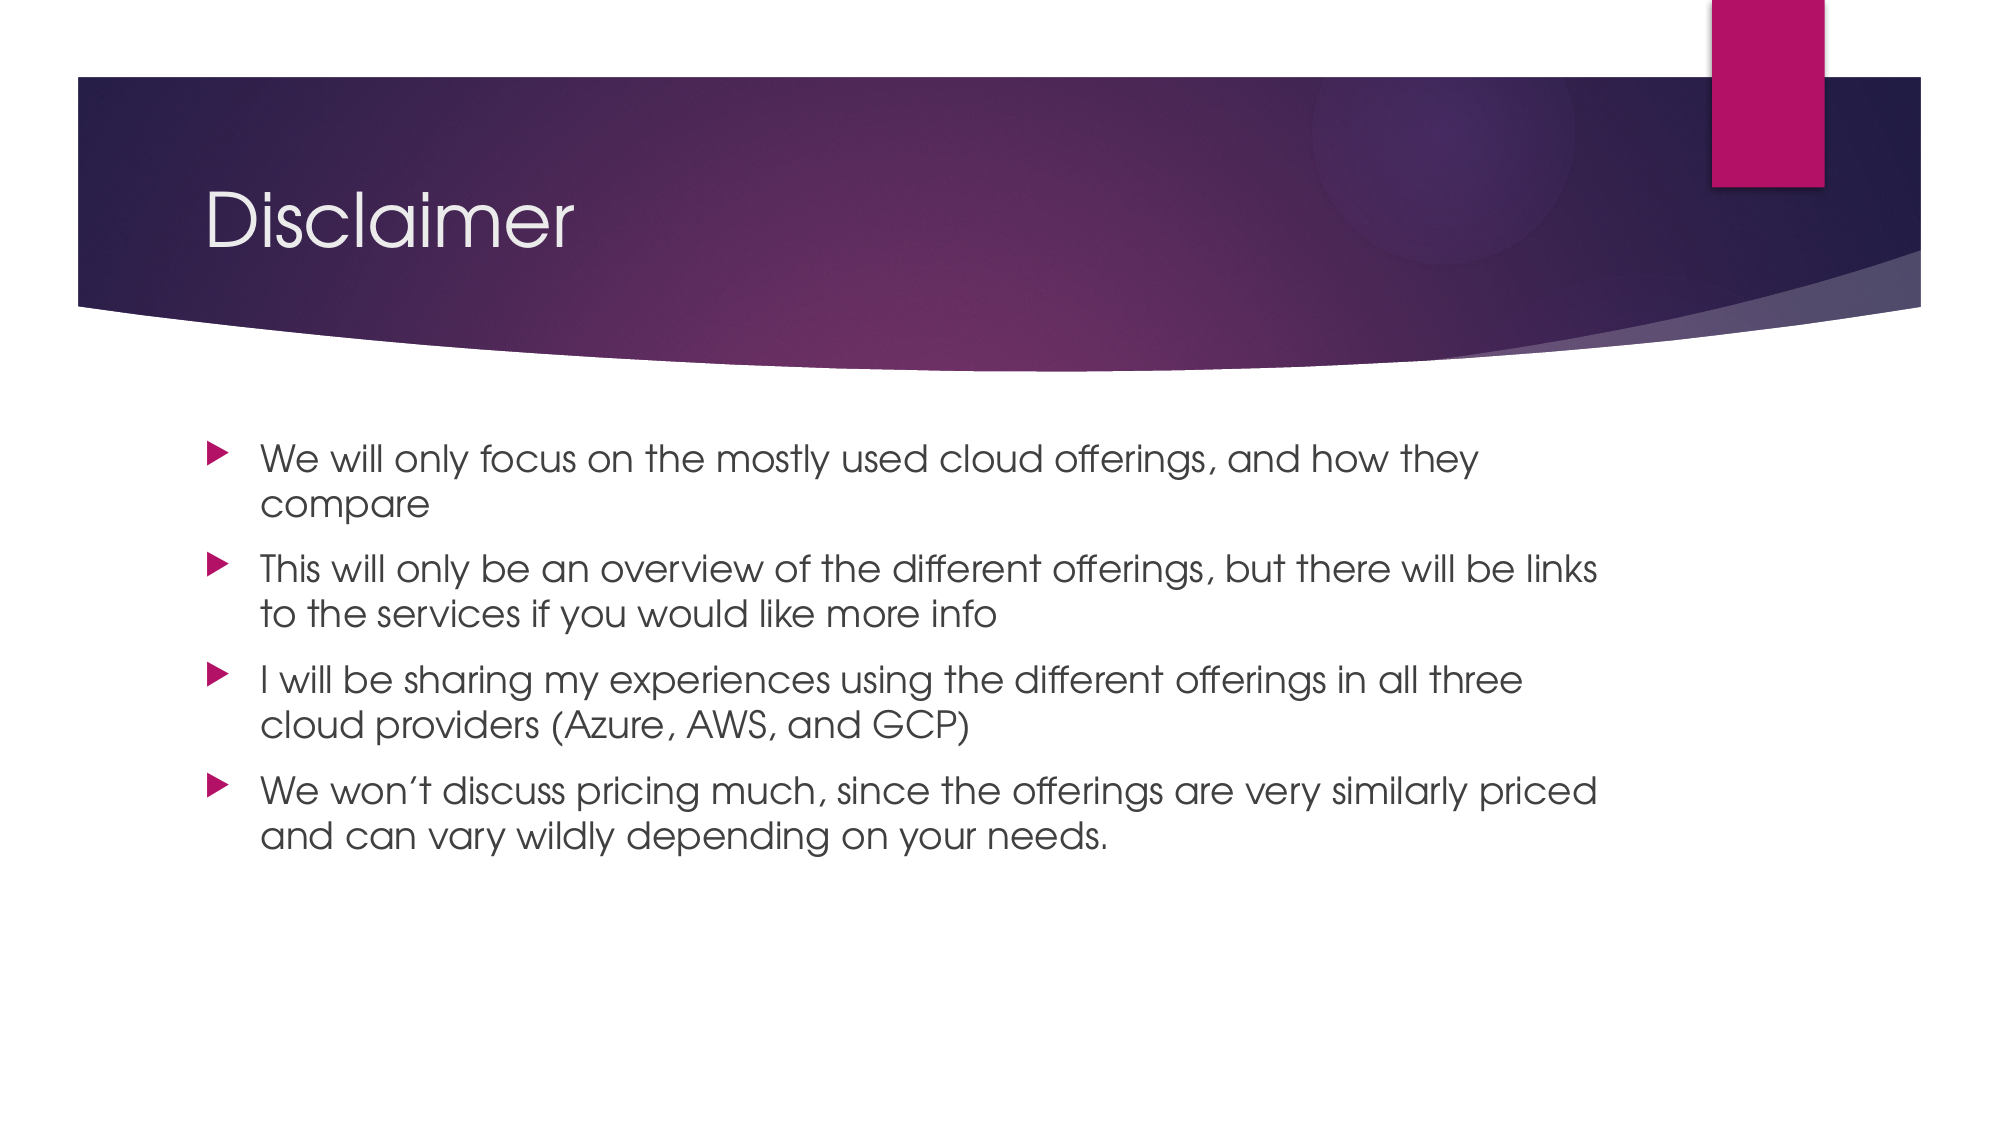

# Disclaimer
We will only focus on the mostly used cloud offerings, and how they compare
This will only be an overview of the different offerings, but there will be links to the services if you would like more info
I will be sharing my experiences using the different offerings in all three cloud providers (Azure, AWS, and GCP)
We won’t discuss pricing much, since the offerings are very similarly priced and can vary wildly depending on your needs.